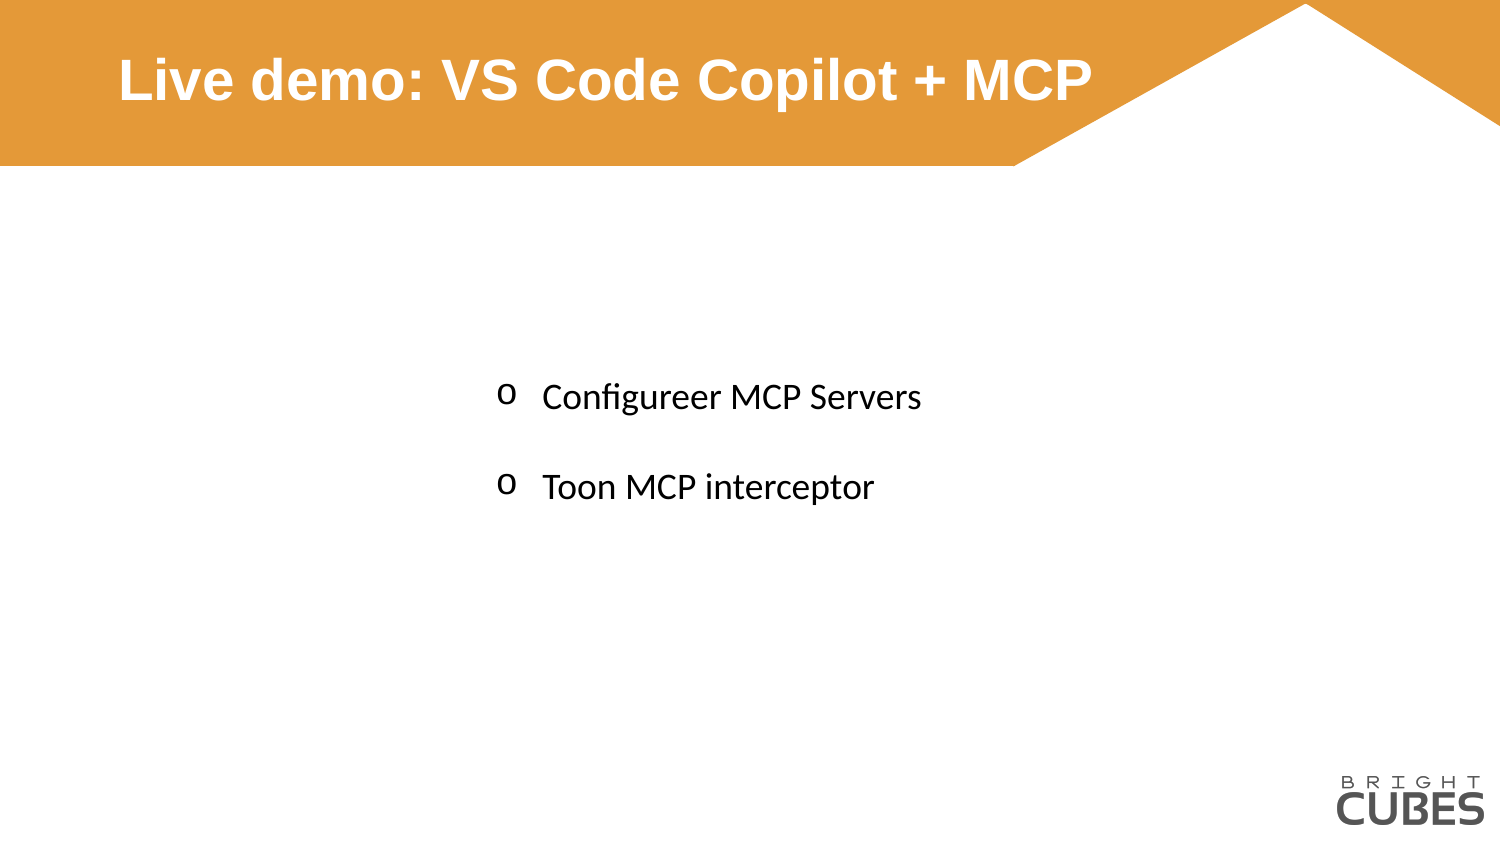

# Live demo: VS Code Copilot + MCP

Configureer MCP Servers

Toon MCP interceptor